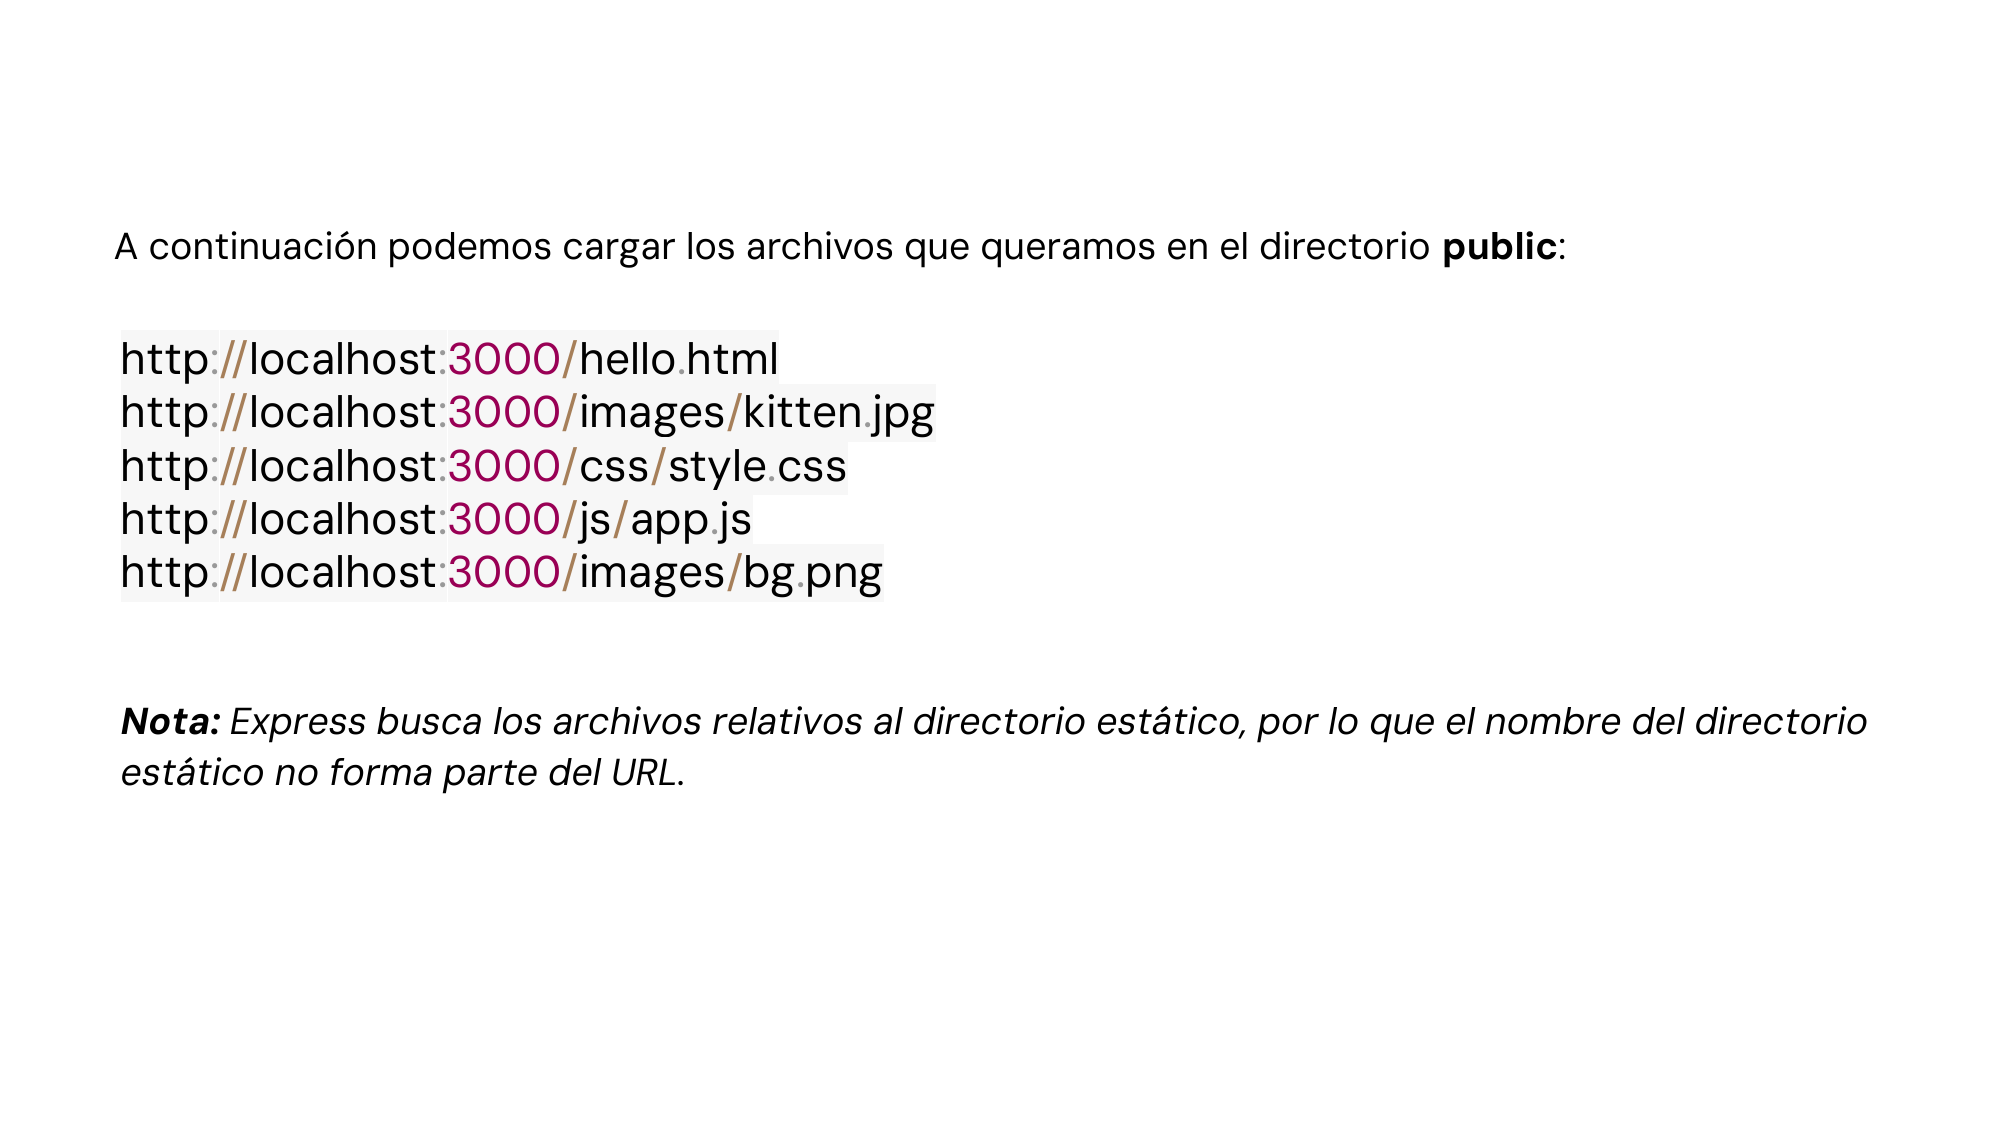

A continuación podemos cargar los archivos que queramos en el directorio public:
http://localhost:3000/hello.html
http://localhost:3000/images/kitten.jpg
http://localhost:3000/css/style.css
http://localhost:3000/js/app.js
http://localhost:3000/images/bg.png
Nota: Express busca los archivos relativos al directorio estático, por lo que el nombre del directorio estático no forma parte del URL.